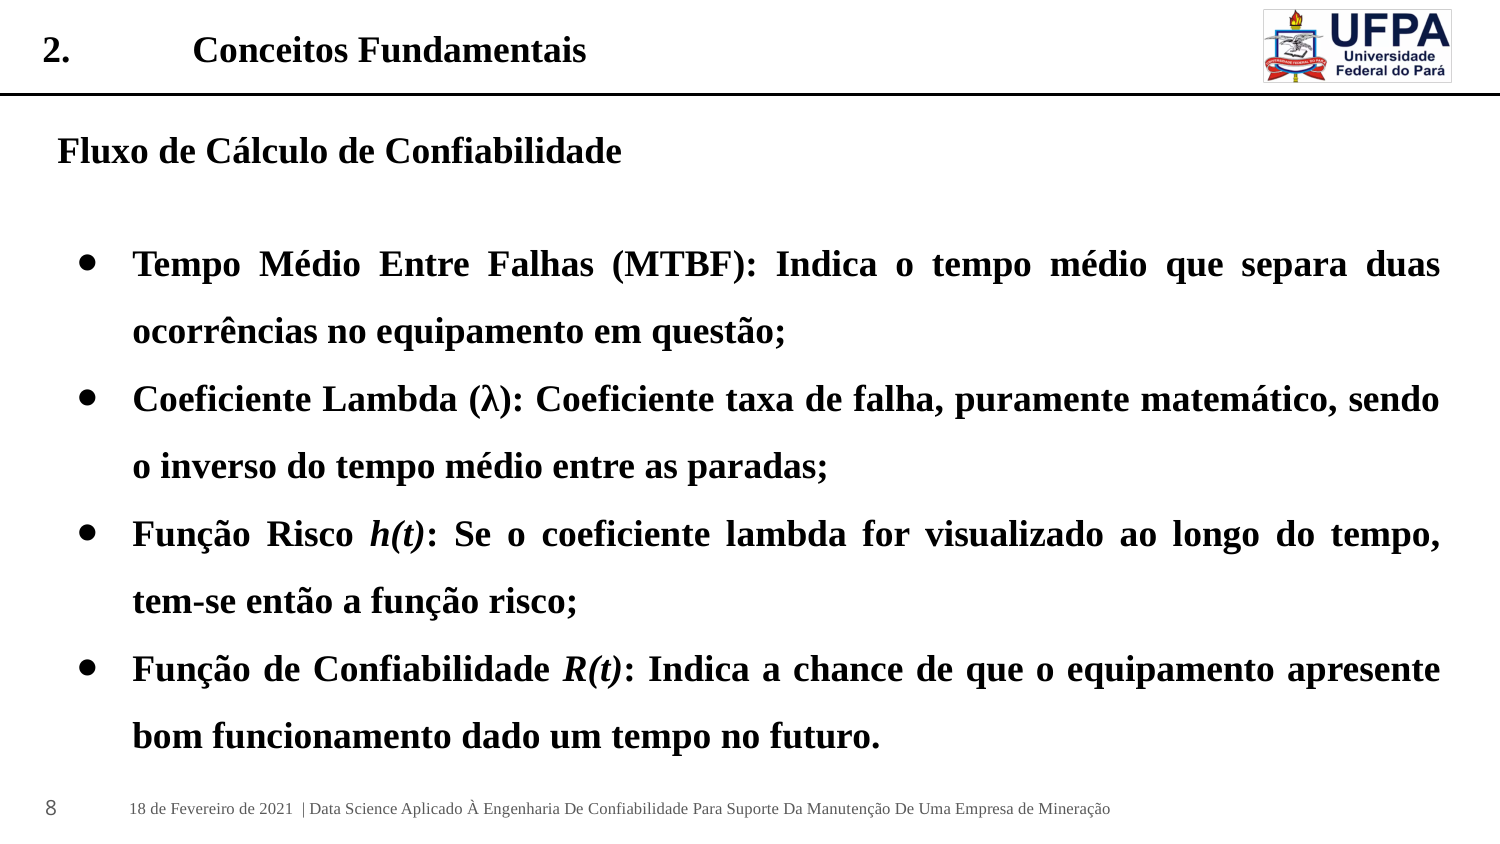

# 2.	Conceitos Fundamentais
Fluxo de Cálculo de Confiabilidade

Tempo Médio Entre Falhas (MTBF): Indica o tempo médio que separa duas ocorrências no equipamento em questão;
Coeficiente Lambda (λ): Coeficiente taxa de falha, puramente matemático, sendo o inverso do tempo médio entre as paradas;
Função Risco h(t): Se o coeficiente lambda for visualizado ao longo do tempo, tem-se então a função risco;
Função de Confiabilidade R(t): Indica a chance de que o equipamento apresente bom funcionamento dado um tempo no futuro.